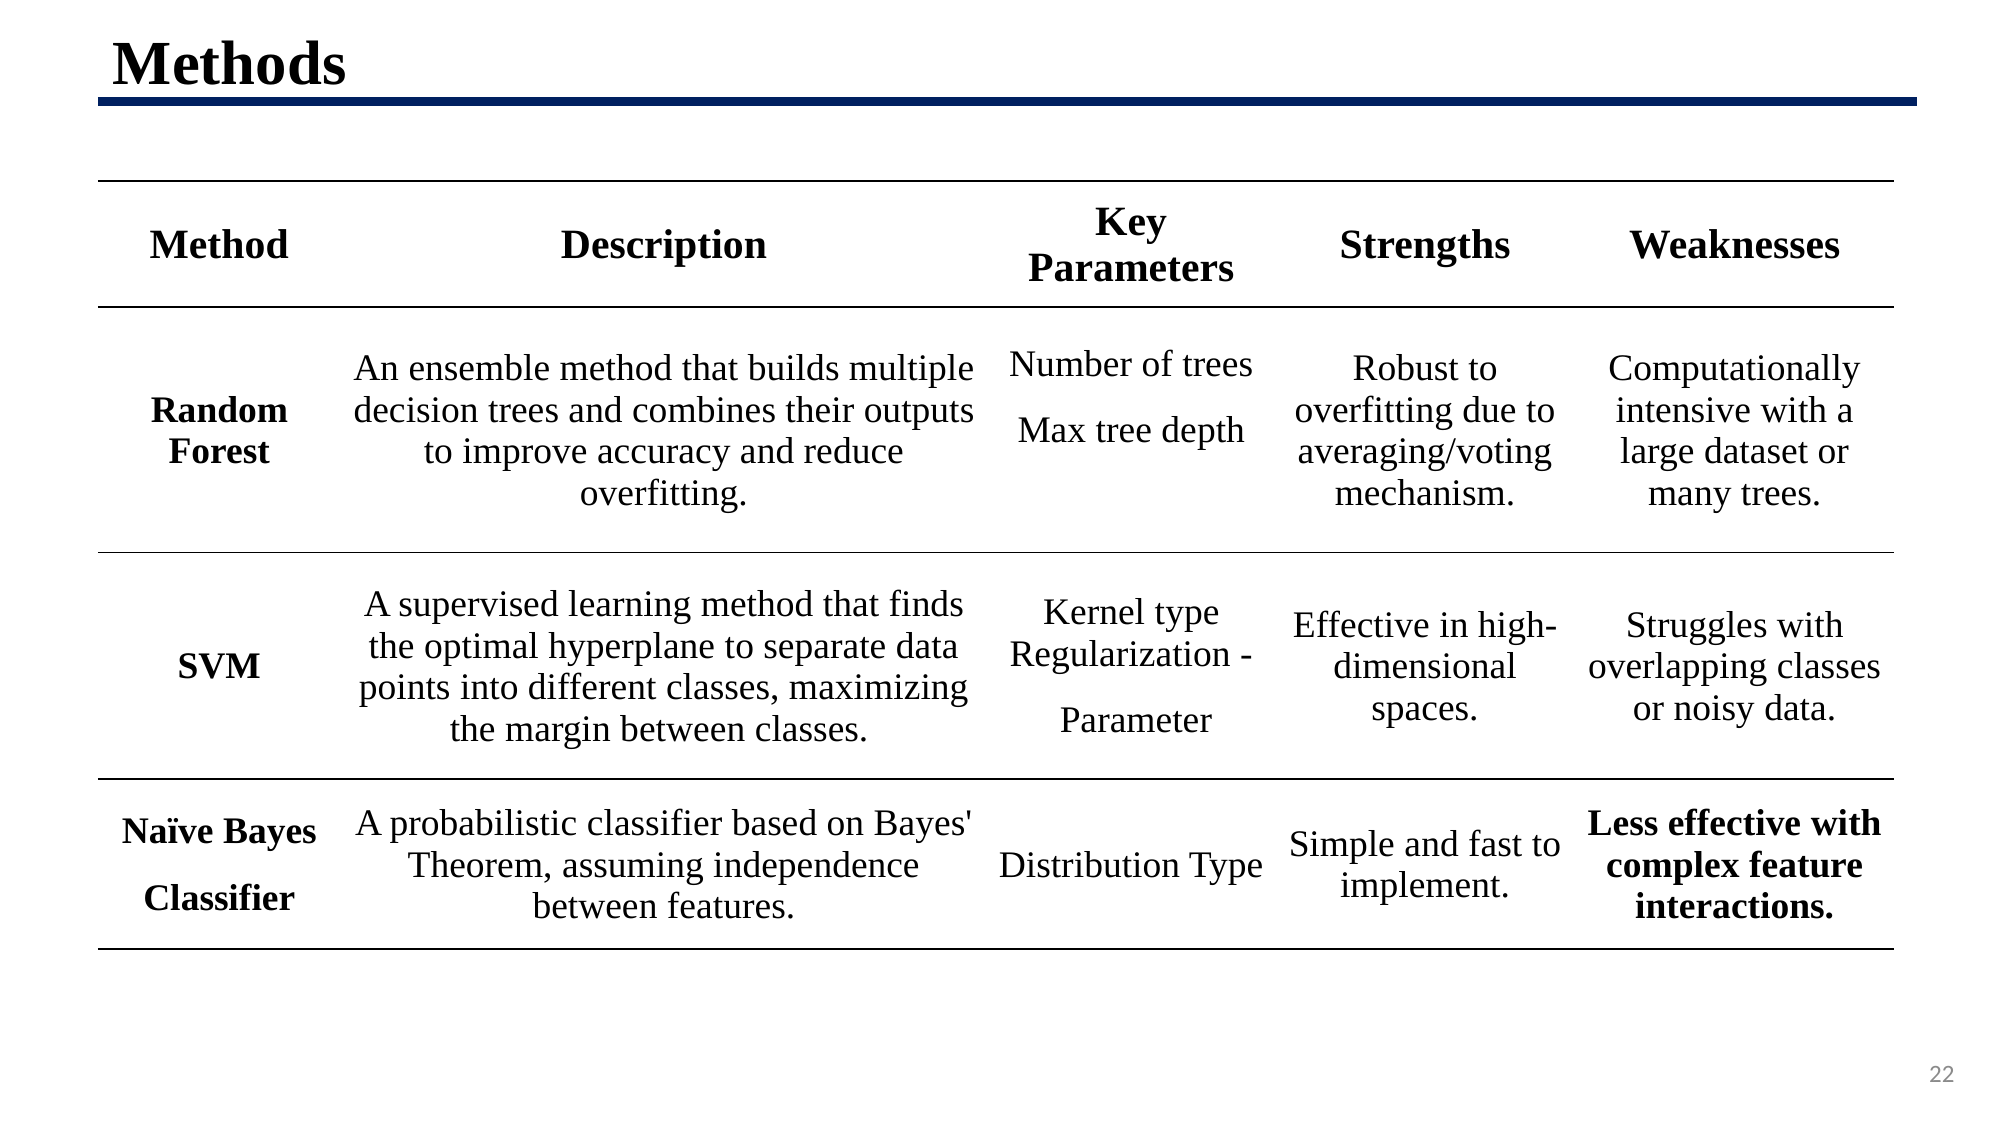

# Methods
| Method | Description | Key Parameters | Strengths | Weaknesses |
| --- | --- | --- | --- | --- |
| Random Forest | An ensemble method that builds multiple decision trees and combines their outputs to improve accuracy and reduce overfitting. | Number of trees Max tree depth | Robust to overfitting due to averaging/voting mechanism. | Computationally intensive with a large dataset or many trees. |
| SVM | A supervised learning method that finds the optimal hyperplane to separate data points into different classes, maximizing the margin between classes. | Kernel type Regularization - Parameter | Effective in high-dimensional spaces. | Struggles with overlapping classes or noisy data. |
| Naïve Bayes Classifier | A probabilistic classifier based on Bayes' Theorem, assuming independence between features. | Distribution Type | Simple and fast to implement. | Less effective with complex feature interactions. |
22